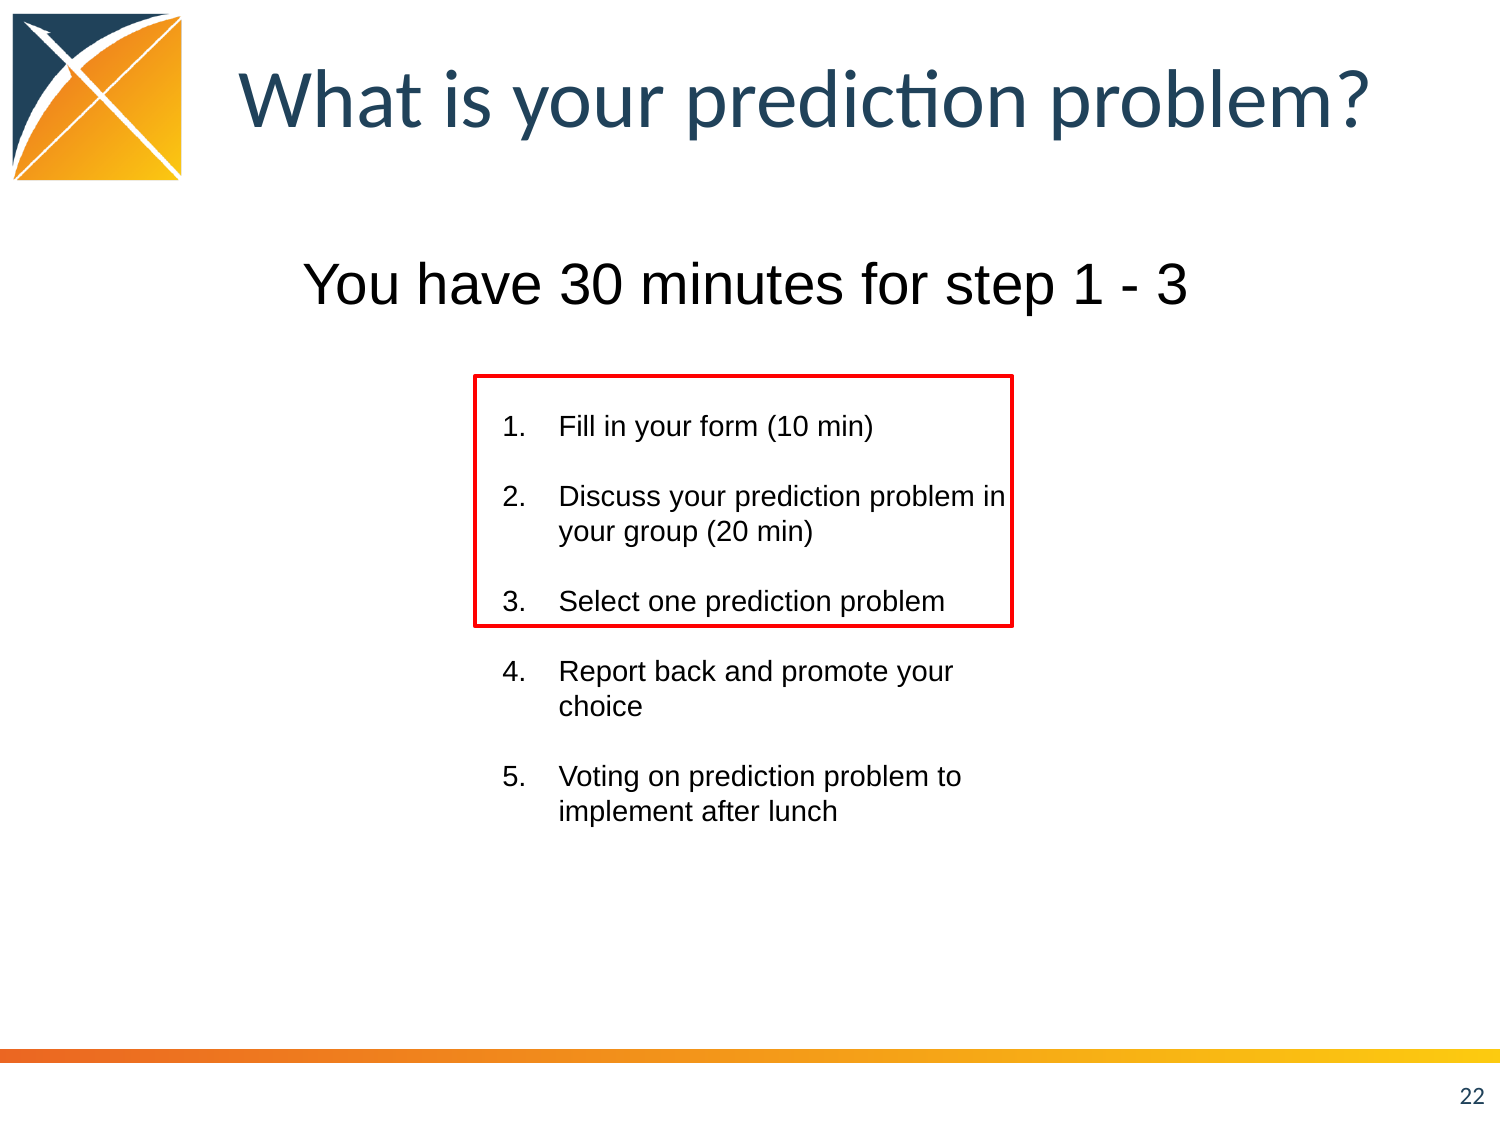

# What is your prediction problem?
You have 30 minutes for step 1 - 3

Fill in your form (10 min)

Discuss your prediction problem in your group (20 min)

Select one prediction problem

Report back and promote your choice

Voting on prediction problem to implement after lunch
22